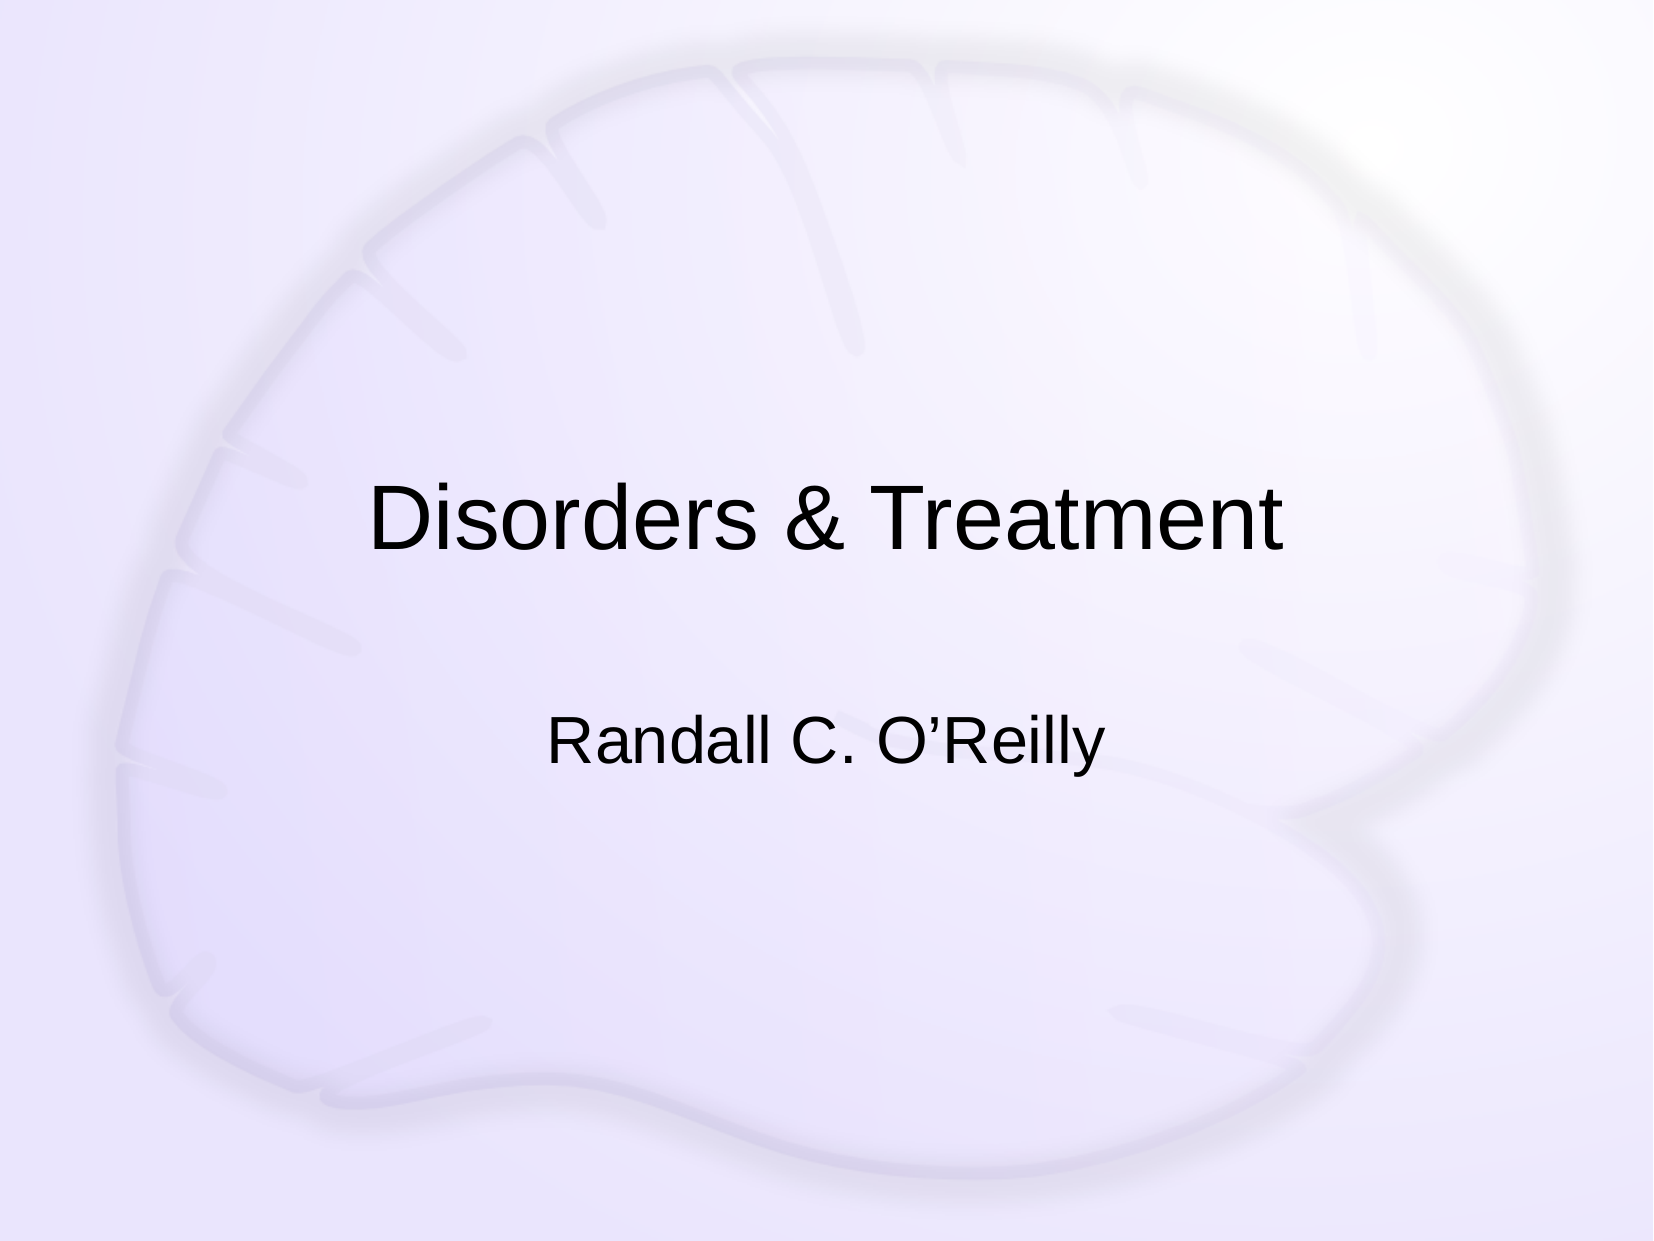

# Disorders & Treatment
Randall C. O’Reilly